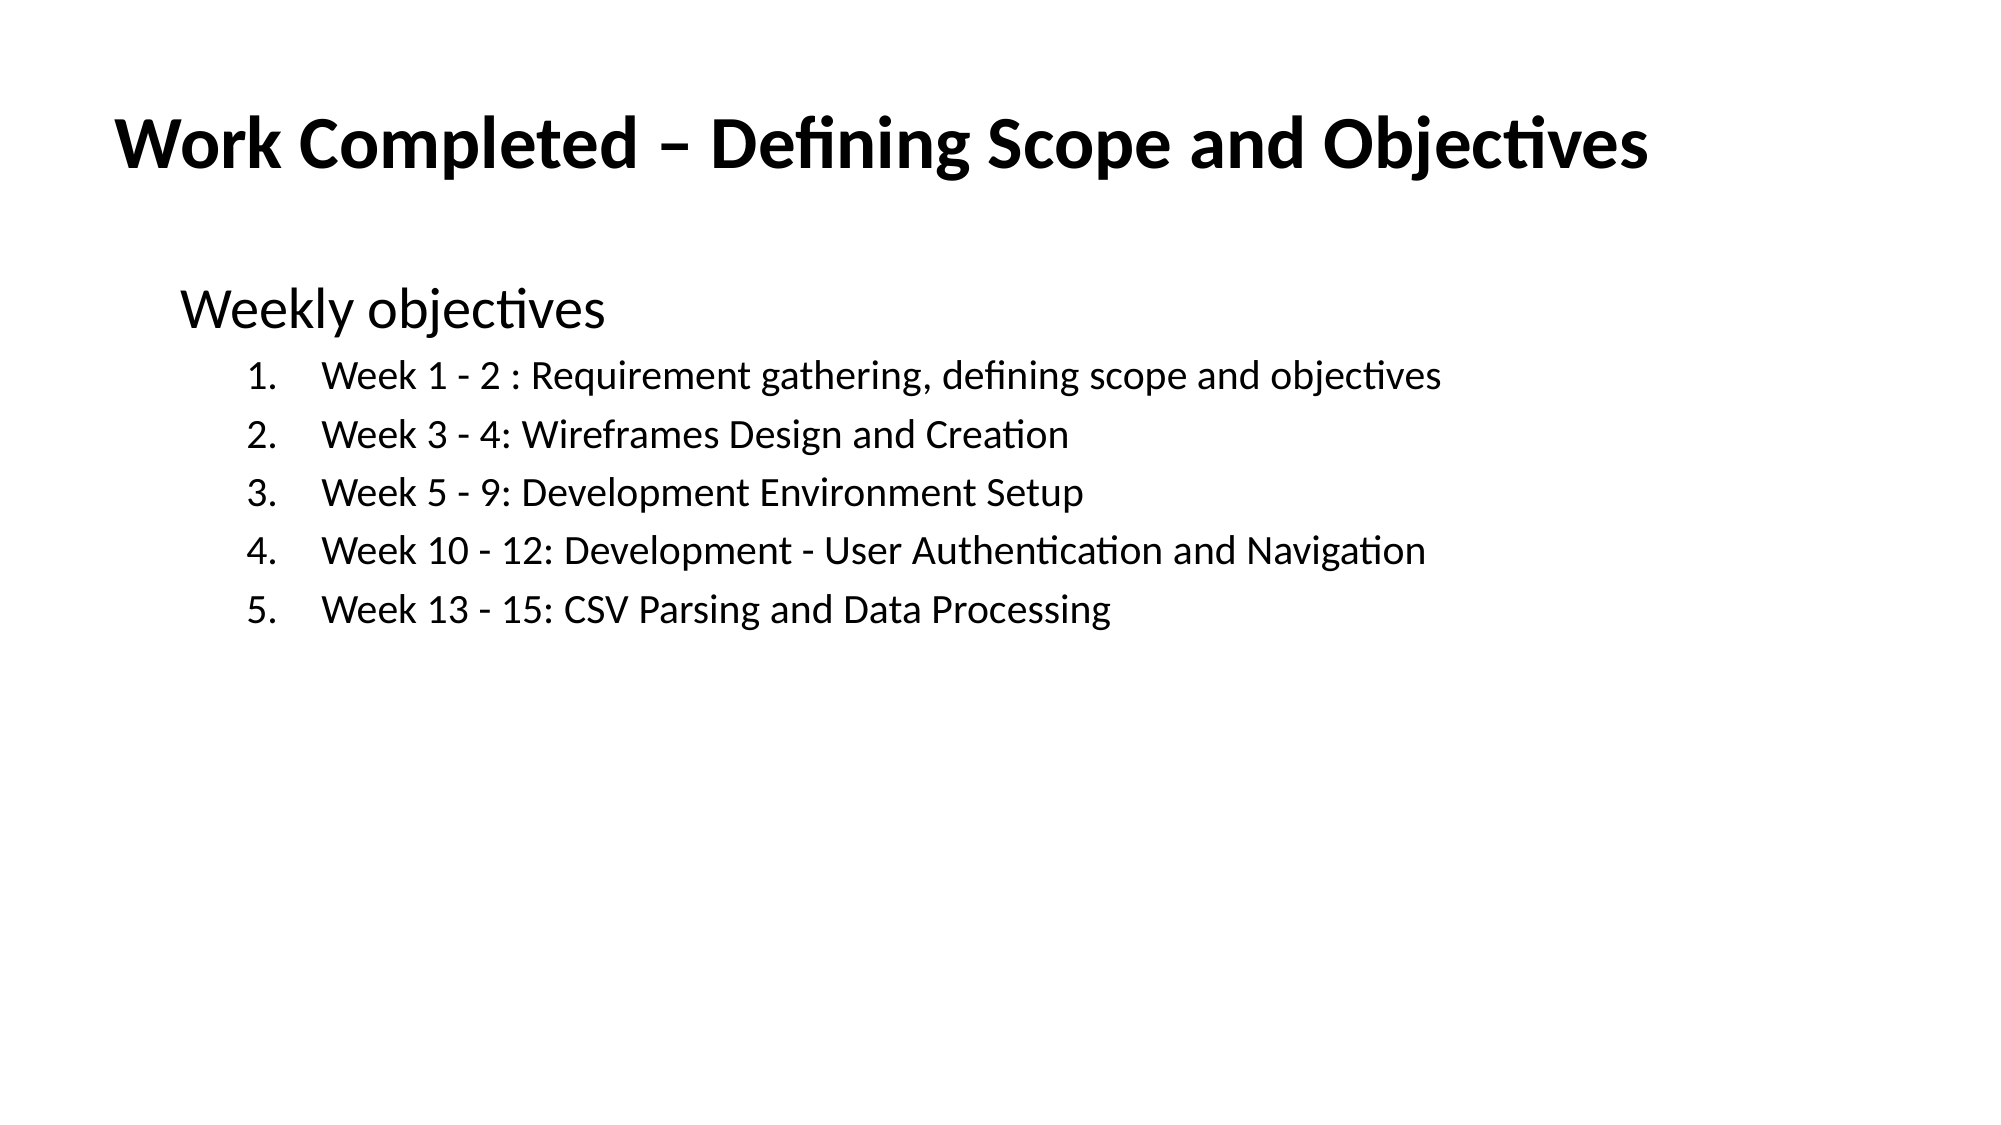

# Work Completed – Defining Scope and Objectives
Weekly objectives
Week 1 - 2 : Requirement gathering, defining scope and objectives
Week 3 - 4: Wireframes Design and Creation
Week 5 - 9: Development Environment Setup
Week 10 - 12: Development - User Authentication and Navigation
Week 13 - 15: CSV Parsing and Data Processing